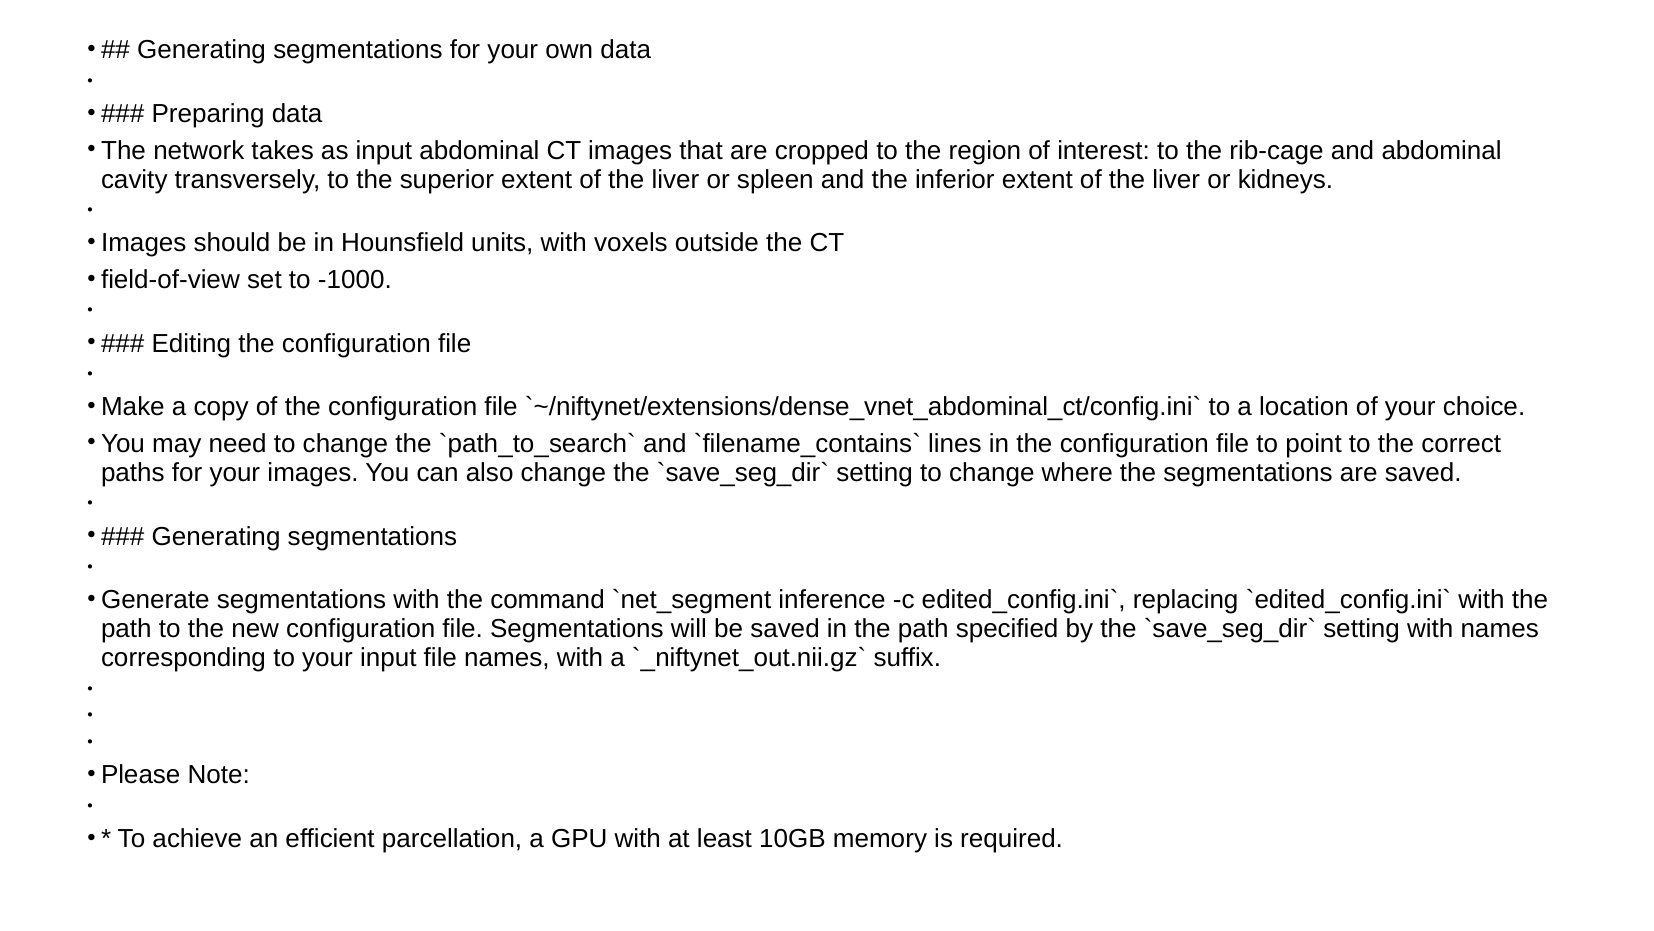

## Generating segmentations for your own data

### Preparing data
The network takes as input abdominal CT images that are cropped to the region of interest: to the rib-cage and abdominal cavity transversely, to the superior extent of the liver or spleen and the inferior extent of the liver or kidneys.

Images should be in Hounsfield units, with voxels outside the CT
field-of-view set to -1000.

### Editing the configuration file

Make a copy of the configuration file `~/niftynet/extensions/dense_vnet_abdominal_ct/config.ini` to a location of your choice.
You may need to change the `path_to_search` and `filename_contains` lines in the configuration file to point to the correct paths for your images. You can also change the `save_seg_dir` setting to change where the segmentations are saved.

### Generating segmentations

Generate segmentations with the command `net_segment inference -c edited_config.ini`, replacing `edited_config.ini` with the path to the new configuration file. Segmentations will be saved in the path specified by the `save_seg_dir` setting with names corresponding to your input file names, with a `_niftynet_out.nii.gz` suffix.

Please Note:

* To achieve an efficient parcellation, a GPU with at least 10GB memory is required.